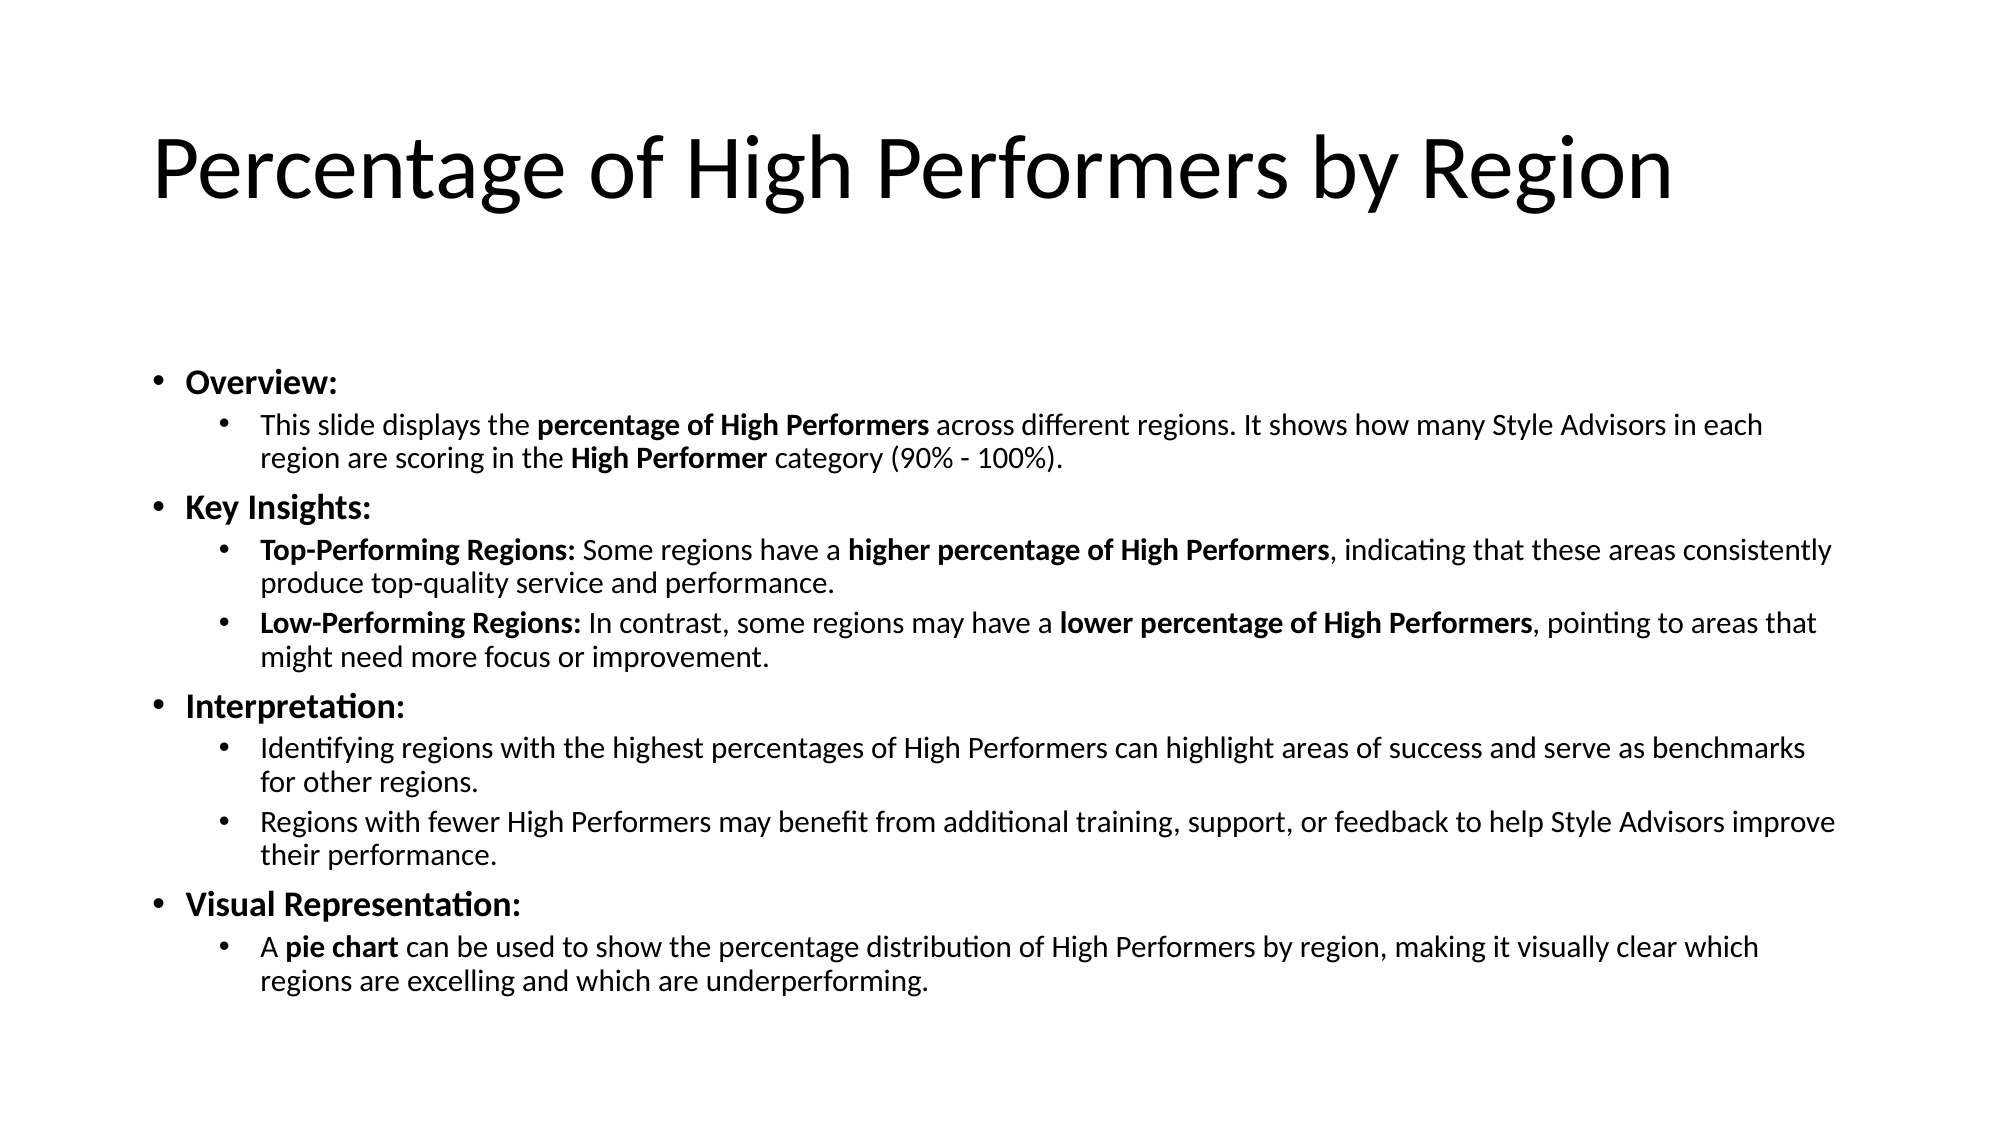

# Percentage of High Performers by Region

Overview:
This slide displays the percentage of High Performers across different regions. It shows how many Style Advisors in each region are scoring in the High Performer category (90% - 100%).
Key Insights:
Top-Performing Regions: Some regions have a higher percentage of High Performers, indicating that these areas consistently produce top-quality service and performance.
Low-Performing Regions: In contrast, some regions may have a lower percentage of High Performers, pointing to areas that might need more focus or improvement.
Interpretation:
Identifying regions with the highest percentages of High Performers can highlight areas of success and serve as benchmarks for other regions.
Regions with fewer High Performers may benefit from additional training, support, or feedback to help Style Advisors improve their performance.
Visual Representation:
A pie chart can be used to show the percentage distribution of High Performers by region, making it visually clear which regions are excelling and which are underperforming.